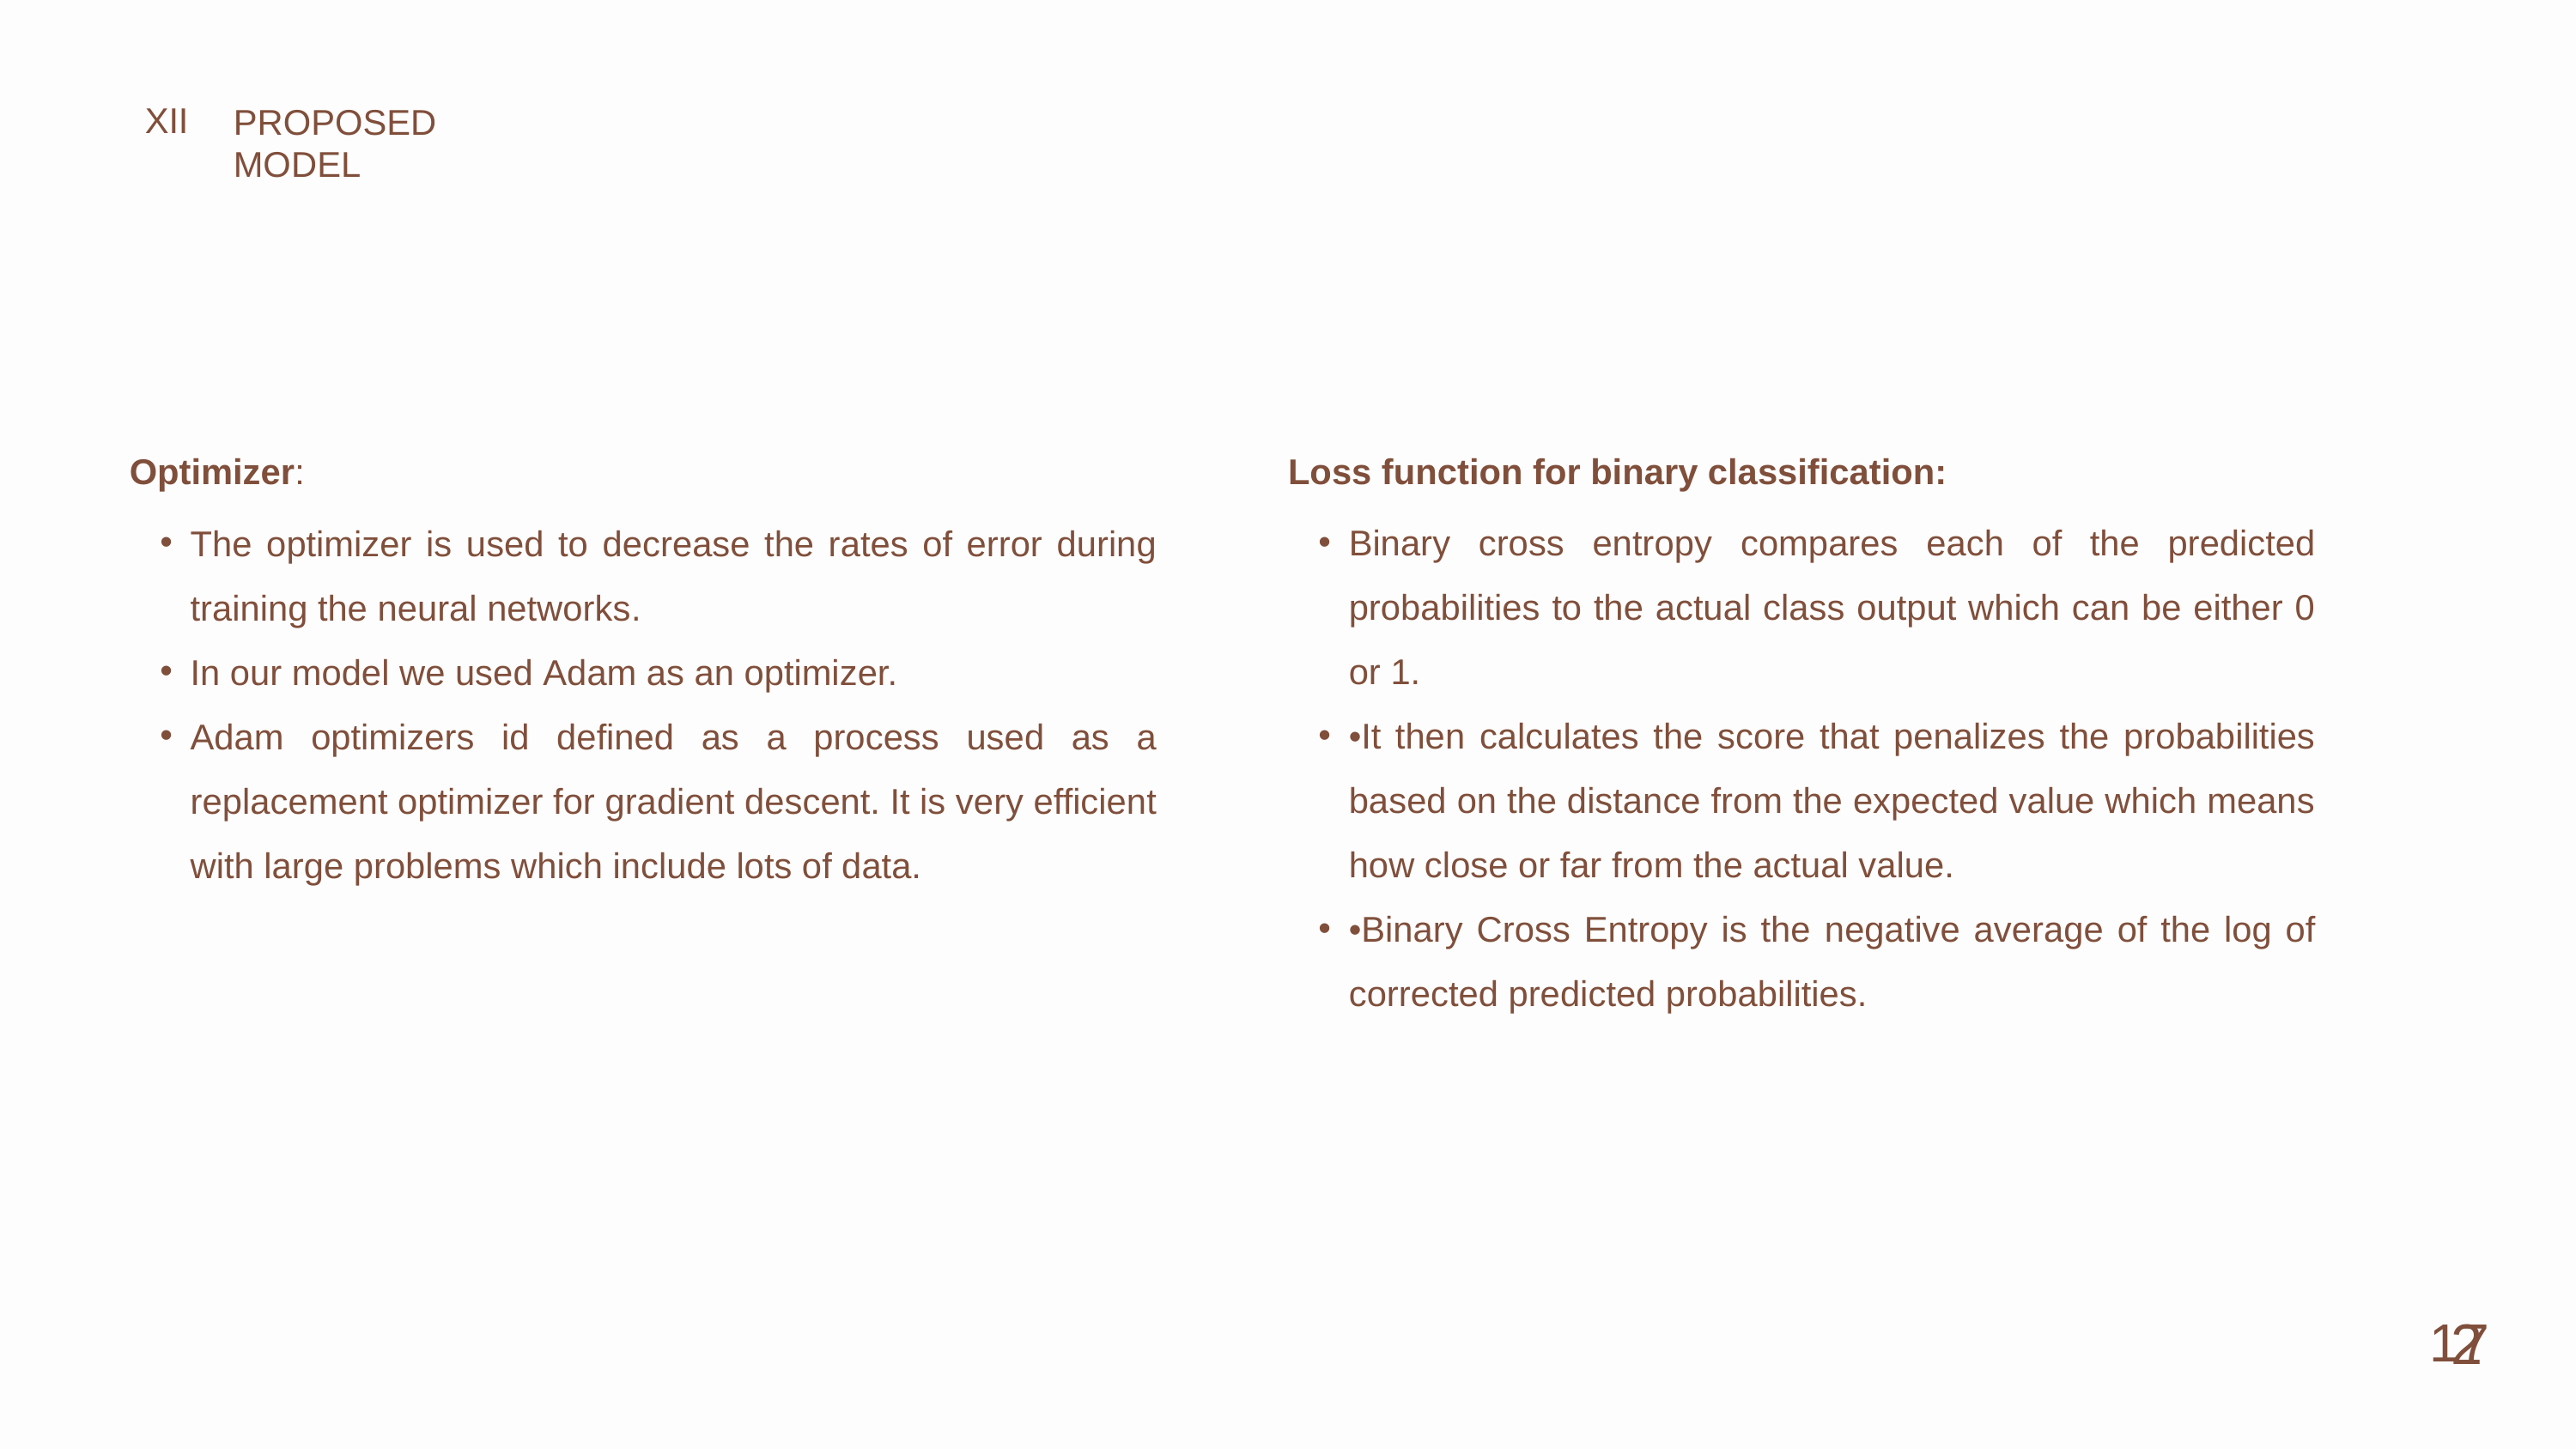

XII
PROPOSED MODEL
Optimizer:
The optimizer is used to decrease the rates of error during training the neural networks.
In our model we used Adam as an optimizer.
Adam optimizers id defined as a process used as a replacement optimizer for gradient descent. It is very efficient with large problems which include lots of data.
Loss function for binary classification:
Binary cross entropy compares each of the predicted probabilities to the actual class output which can be either 0 or 1.
•It then calculates the score that penalizes the probabilities based on the distance from the expected value which means how close or far from the actual value.
•Binary Cross Entropy is the negative average of the log of corrected predicted probabilities.
17
2